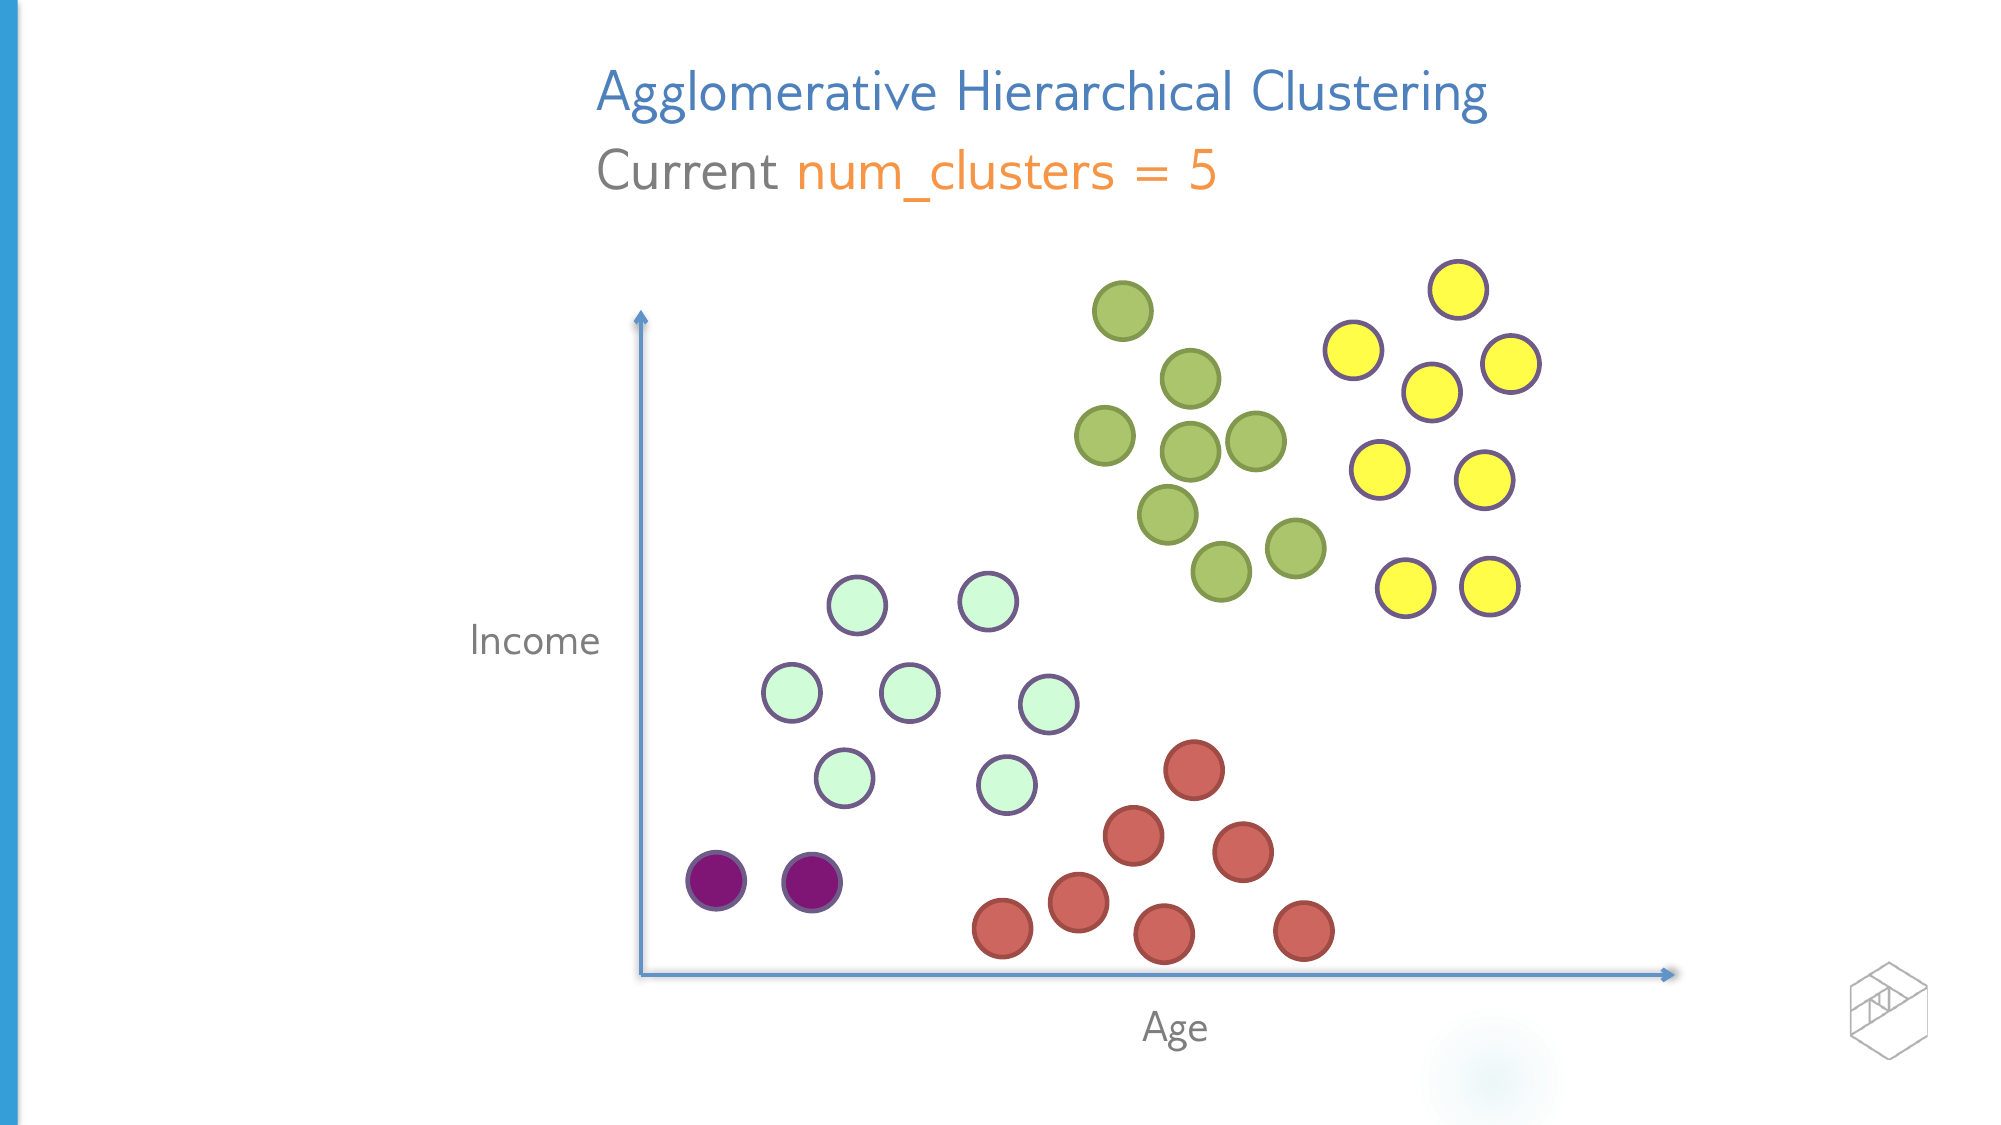

Agglomerative Hierarchical Clustering
Current num_clusters = 5

Income

Age